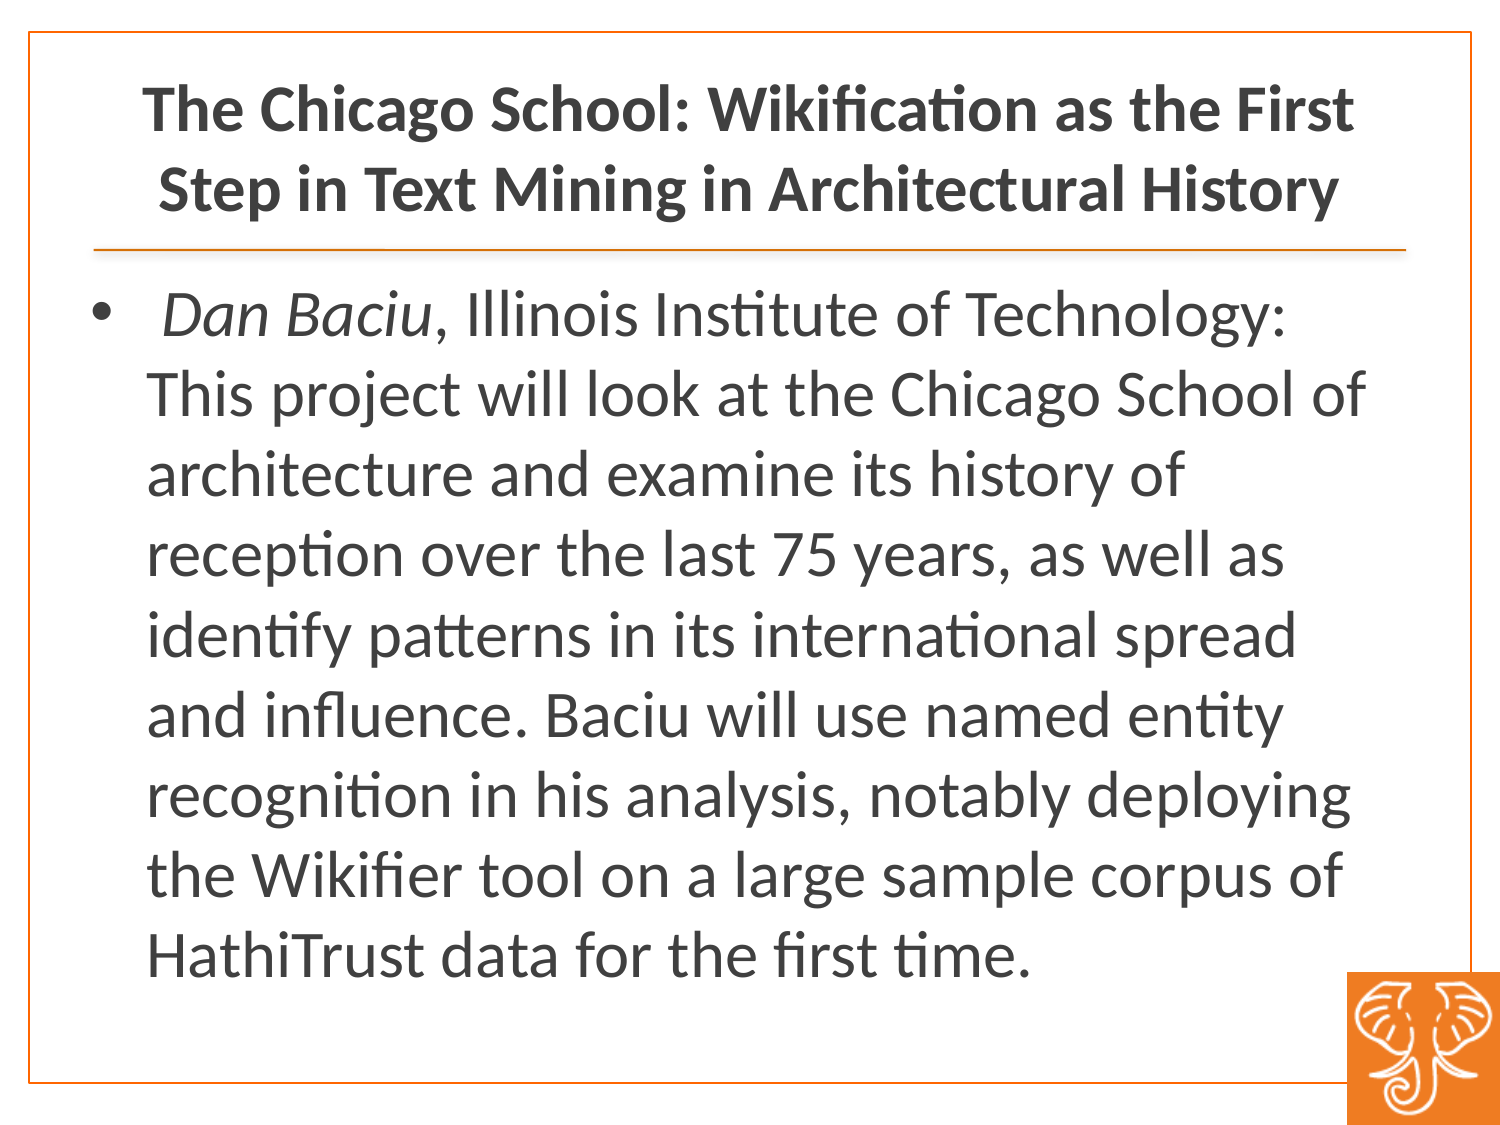

# The Chicago School: Wikification as the First Step in Text Mining in Architectural History
 Dan Baciu, Illinois Institute of Technology: This project will look at the Chicago School of architecture and examine its history of reception over the last 75 years, as well as identify patterns in its international spread and influence. Baciu will use named entity recognition in his analysis, notably deploying the Wikifier tool on a large sample corpus of HathiTrust data for the first time.